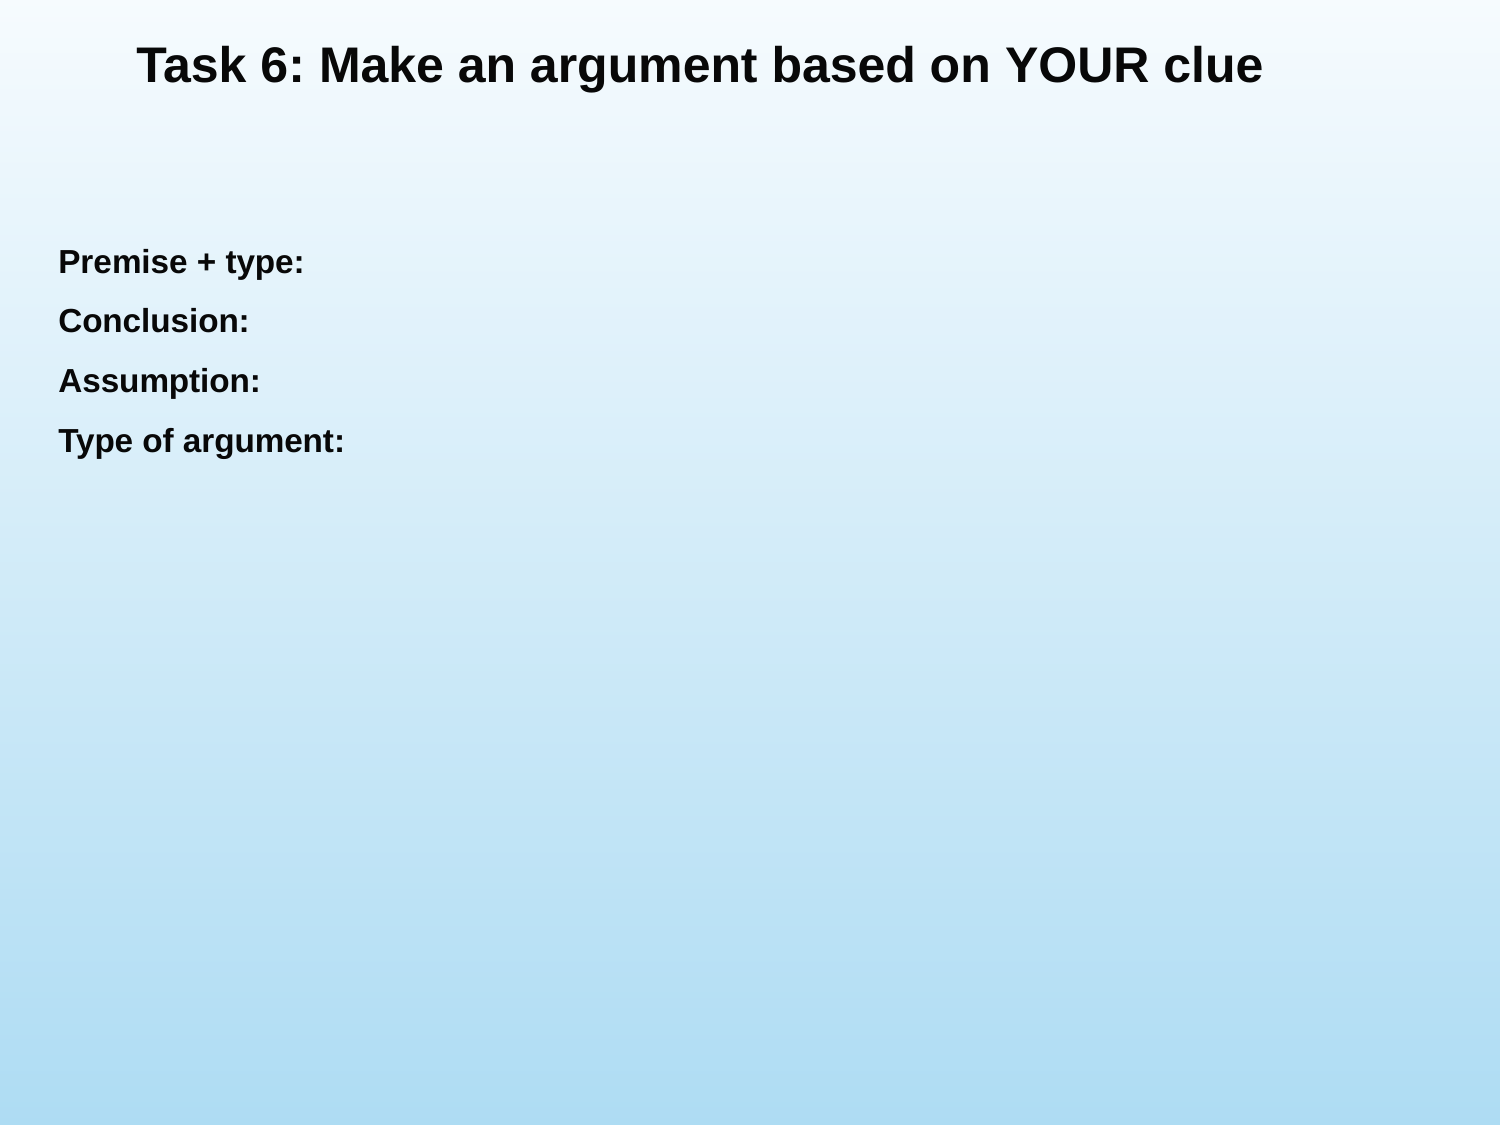

# Task 6: Make an argument based on YOUR clue
Premise + type:
Conclusion:
Assumption:
Type of argument: